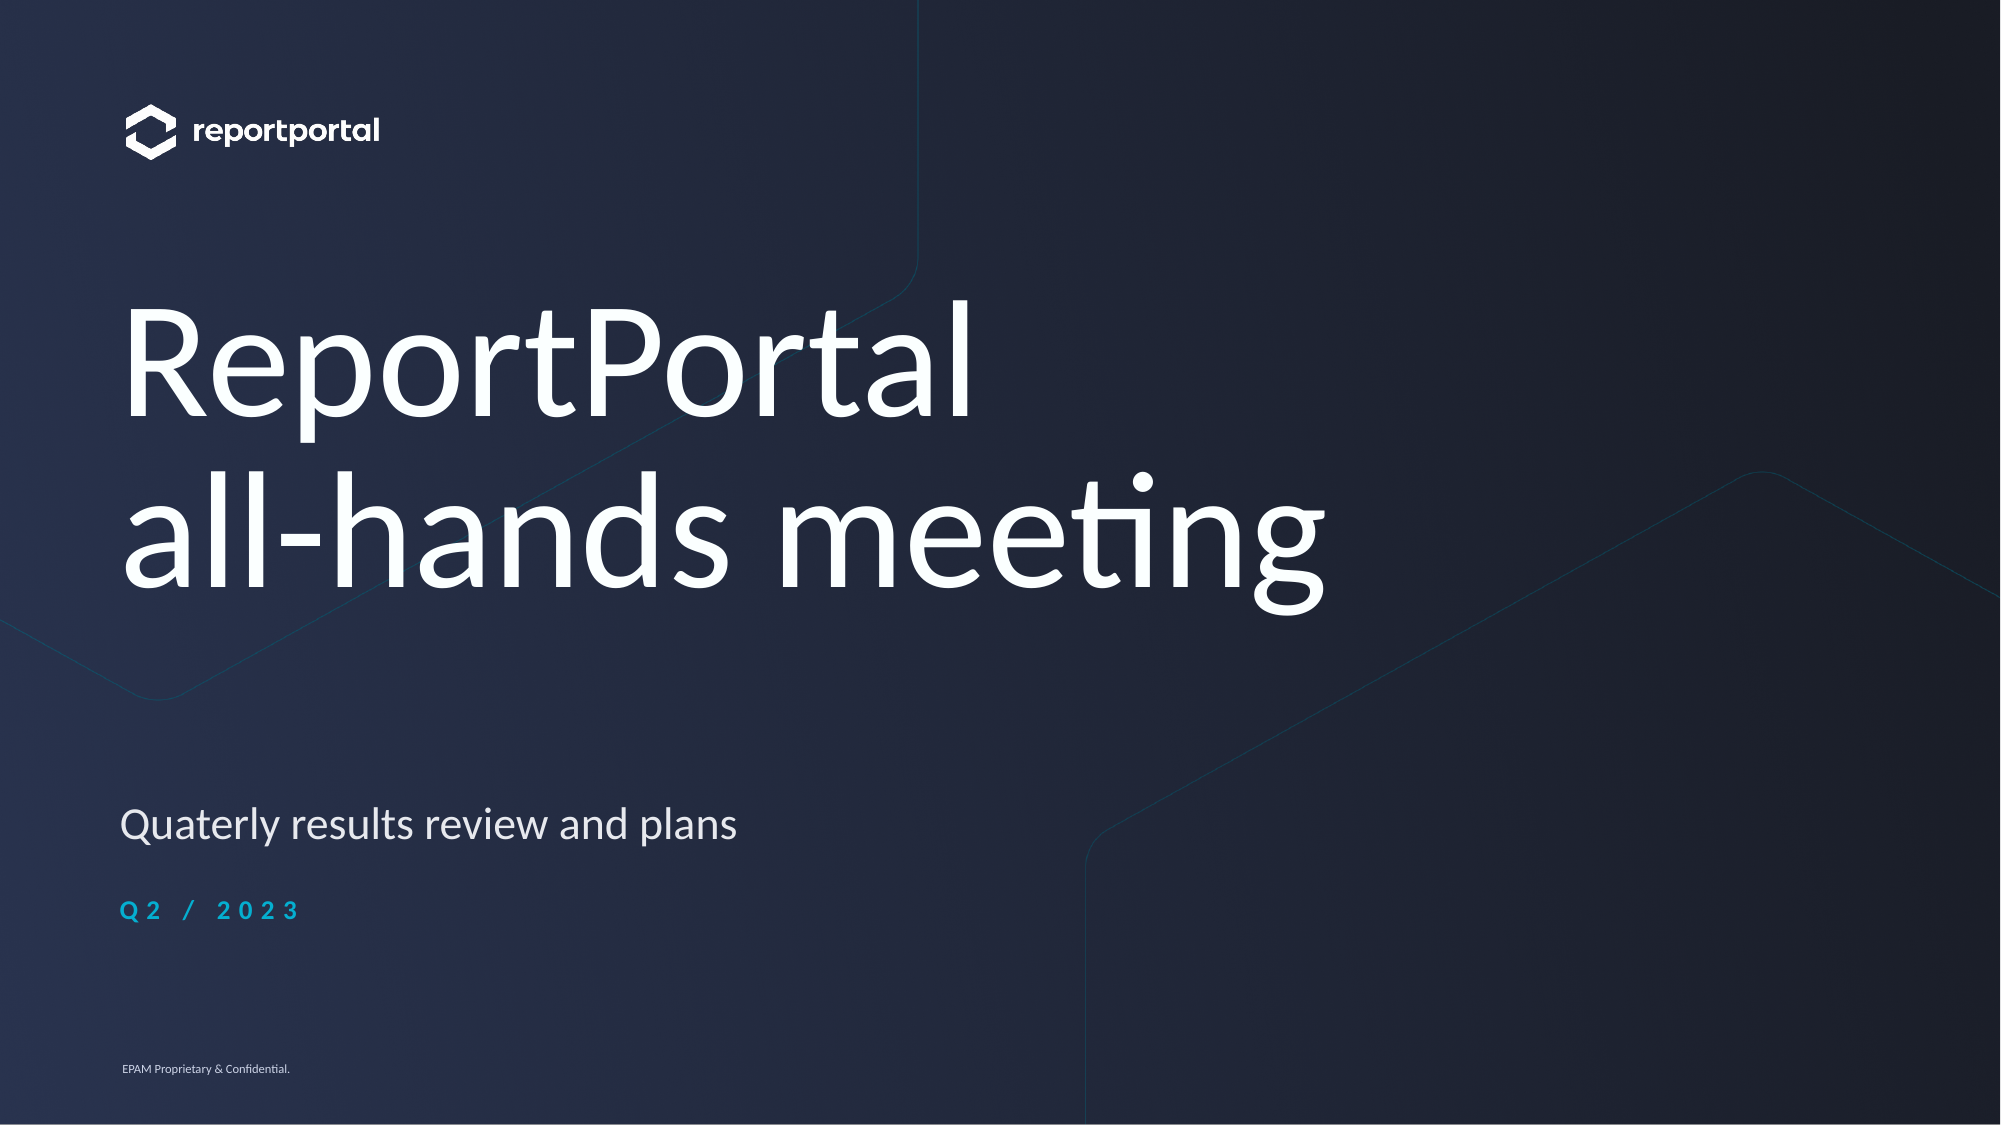

ReportPortal
all-hands meeting
Quaterly results review and plans
Q2 / 2023